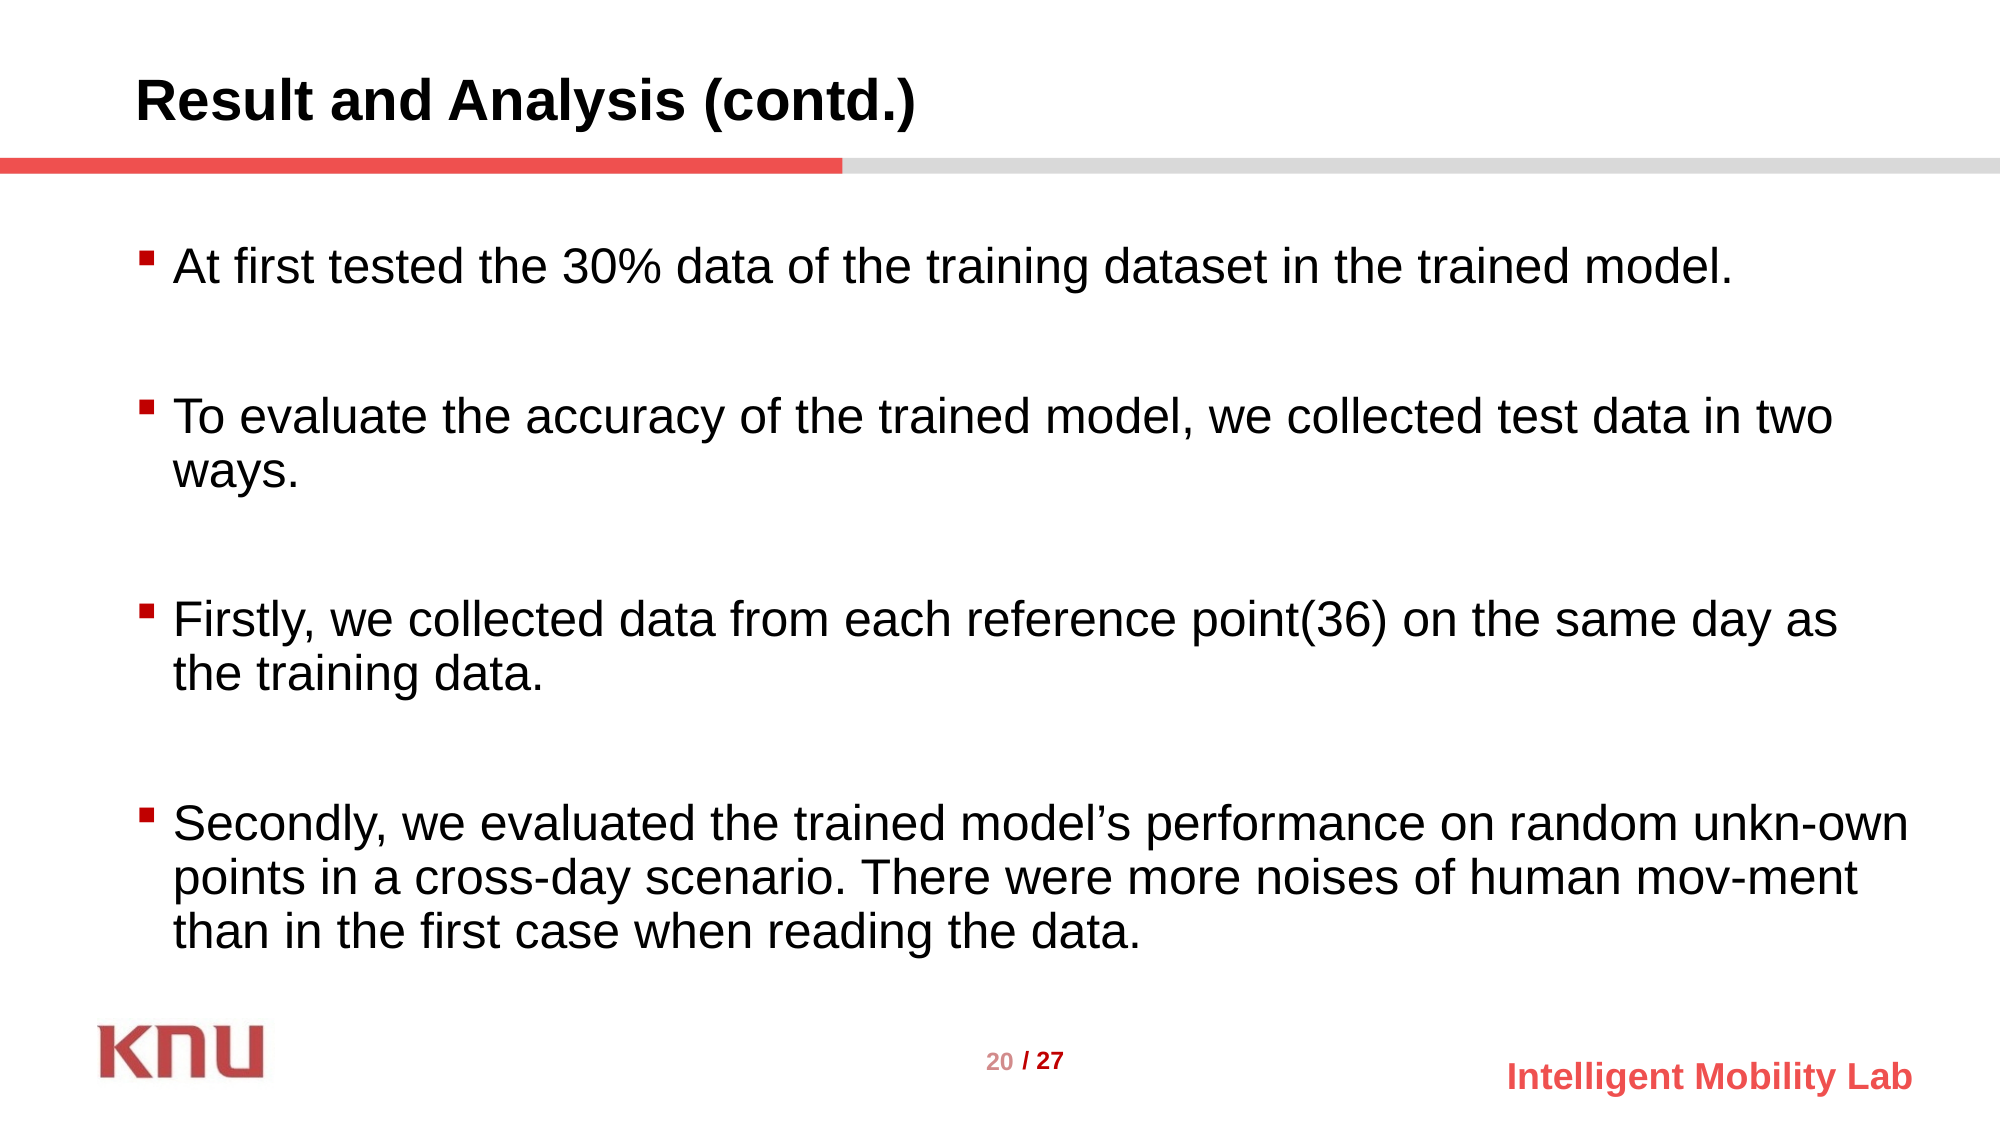

Result and Analysis (contd.)
At first tested the 30% data of the training dataset in the trained model.

To evaluate the accuracy of the trained model, we collected test data in two ways.

Firstly, we collected data from each reference point(36) on the same day as the training data.

Secondly, we evaluated the trained model’s performance on random unkn-own points in a cross-day scenario. There were more noises of human mov-ment than in the first case when reading the data.
20